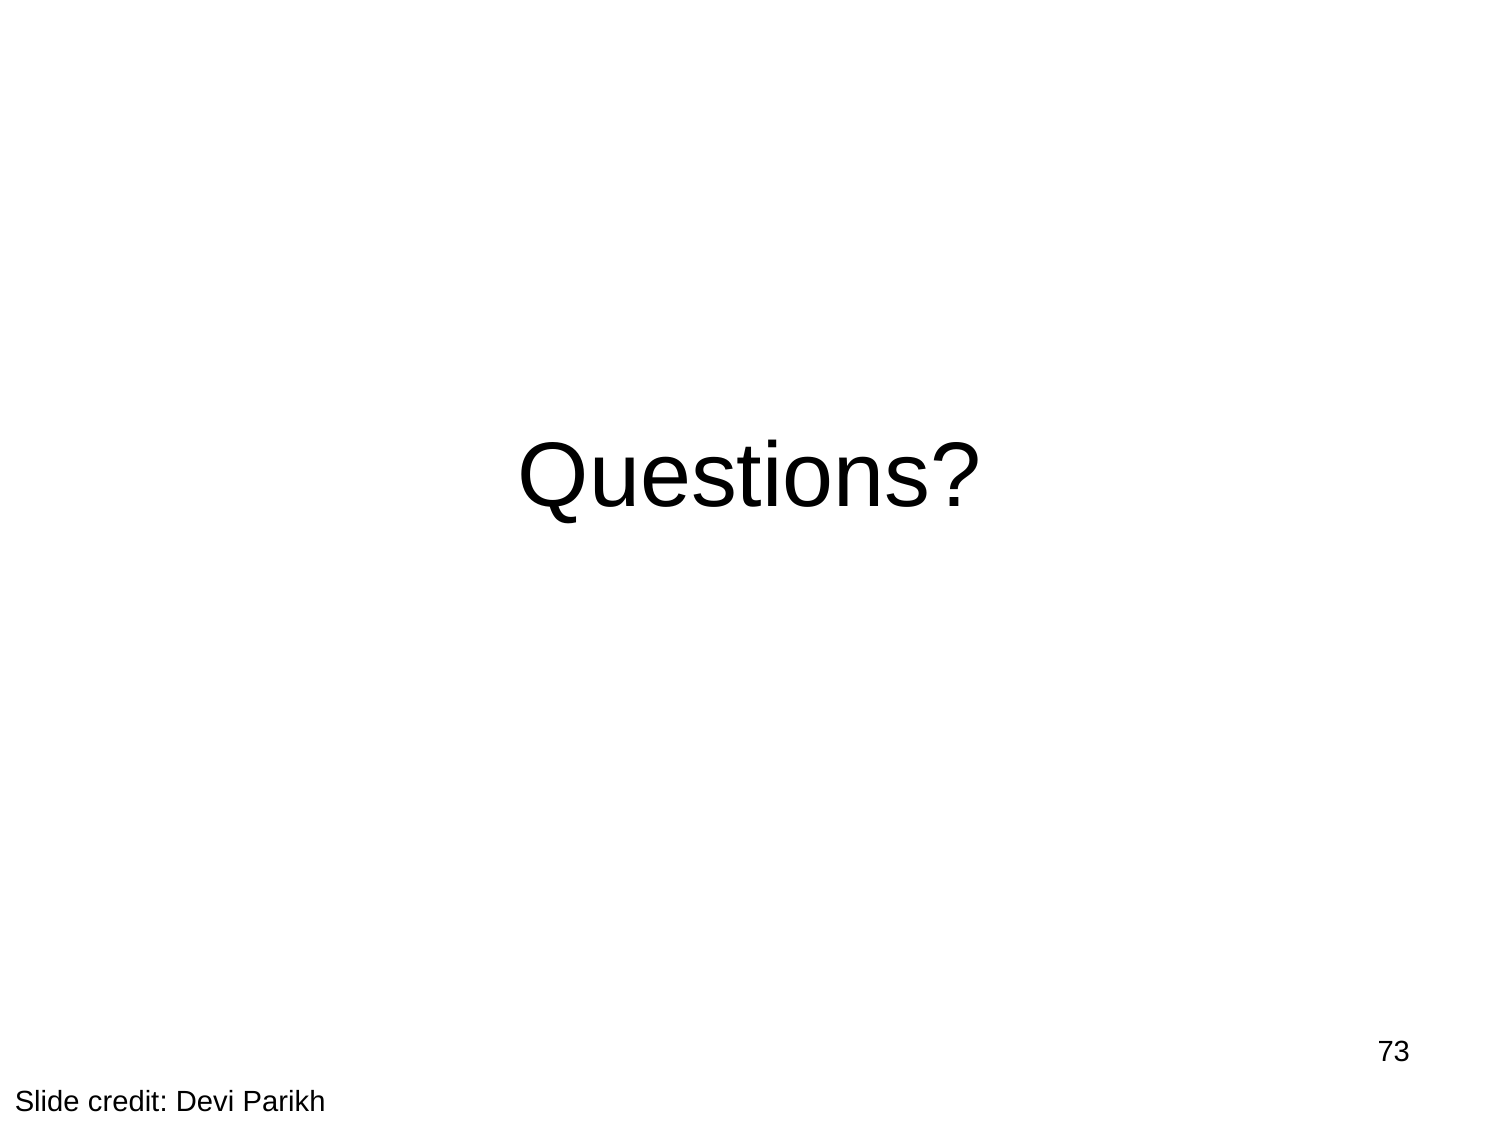

# Questions?
73
Slide credit: Devi Parikh